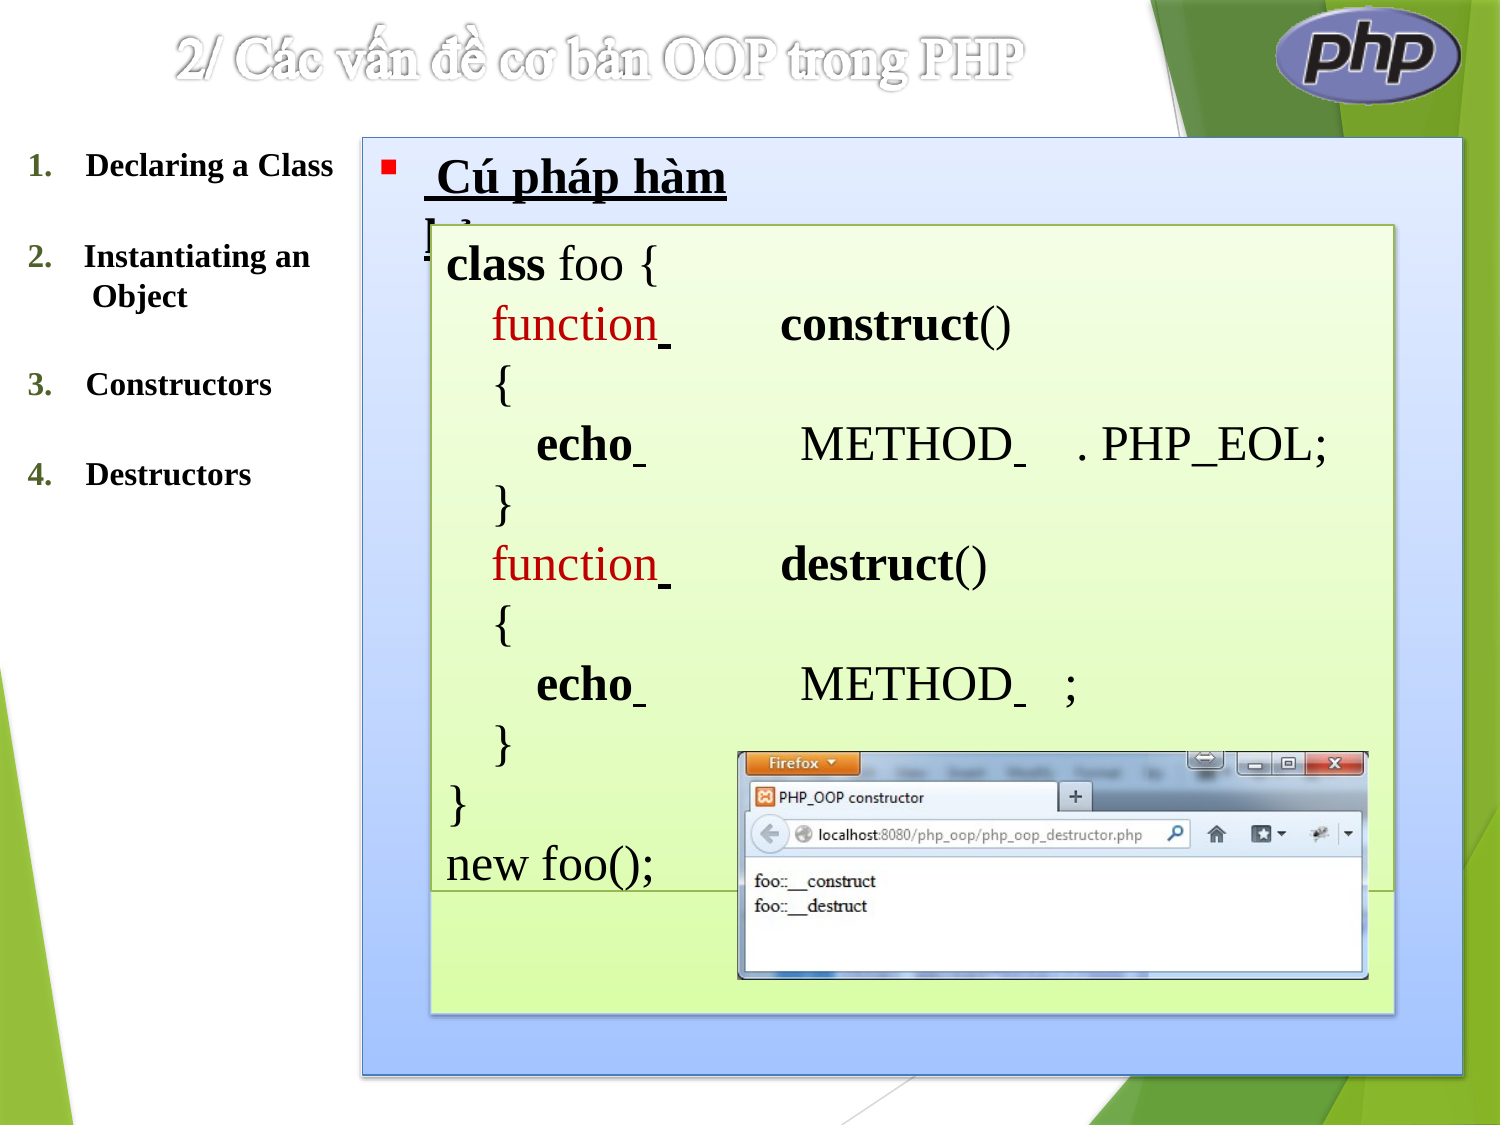

Cú pháp hàm hủy:
1.	Declaring a Class

class foo {
function 	construct()
{
echo 	METHOD 	. PHP_EOL;
}
function 	destruct()
{
echo 	METHOD 	;
}
}
new foo();
2.	Instantiating an  Object
3.	Constructors
4.	Destructors